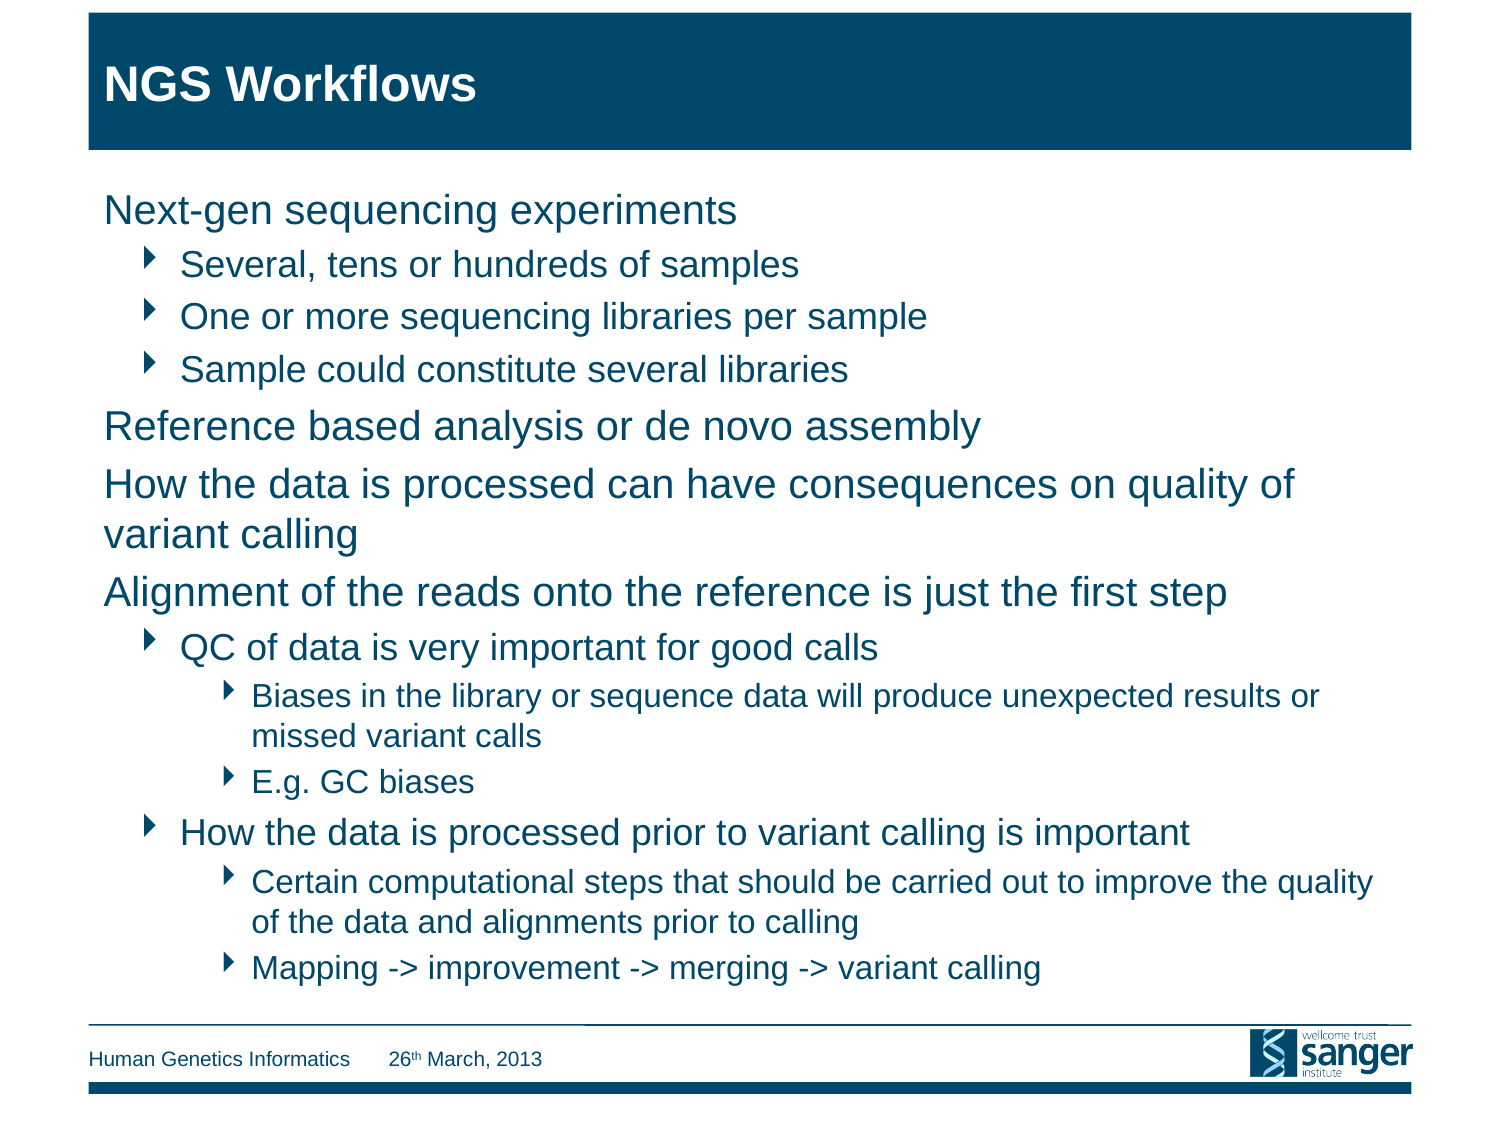

# NGS Workflows
Next-gen sequencing experiments
Several, tens or hundreds of samples
One or more sequencing libraries per sample
Sample could constitute several libraries
Reference based analysis or de novo assembly
How the data is processed can have consequences on quality of variant calling
Alignment of the reads onto the reference is just the first step
QC of data is very important for good calls
Biases in the library or sequence data will produce unexpected results or missed variant calls
E.g. GC biases
How the data is processed prior to variant calling is important
Certain computational steps that should be carried out to improve the quality of the data and alignments prior to calling
Mapping -> improvement -> merging -> variant calling